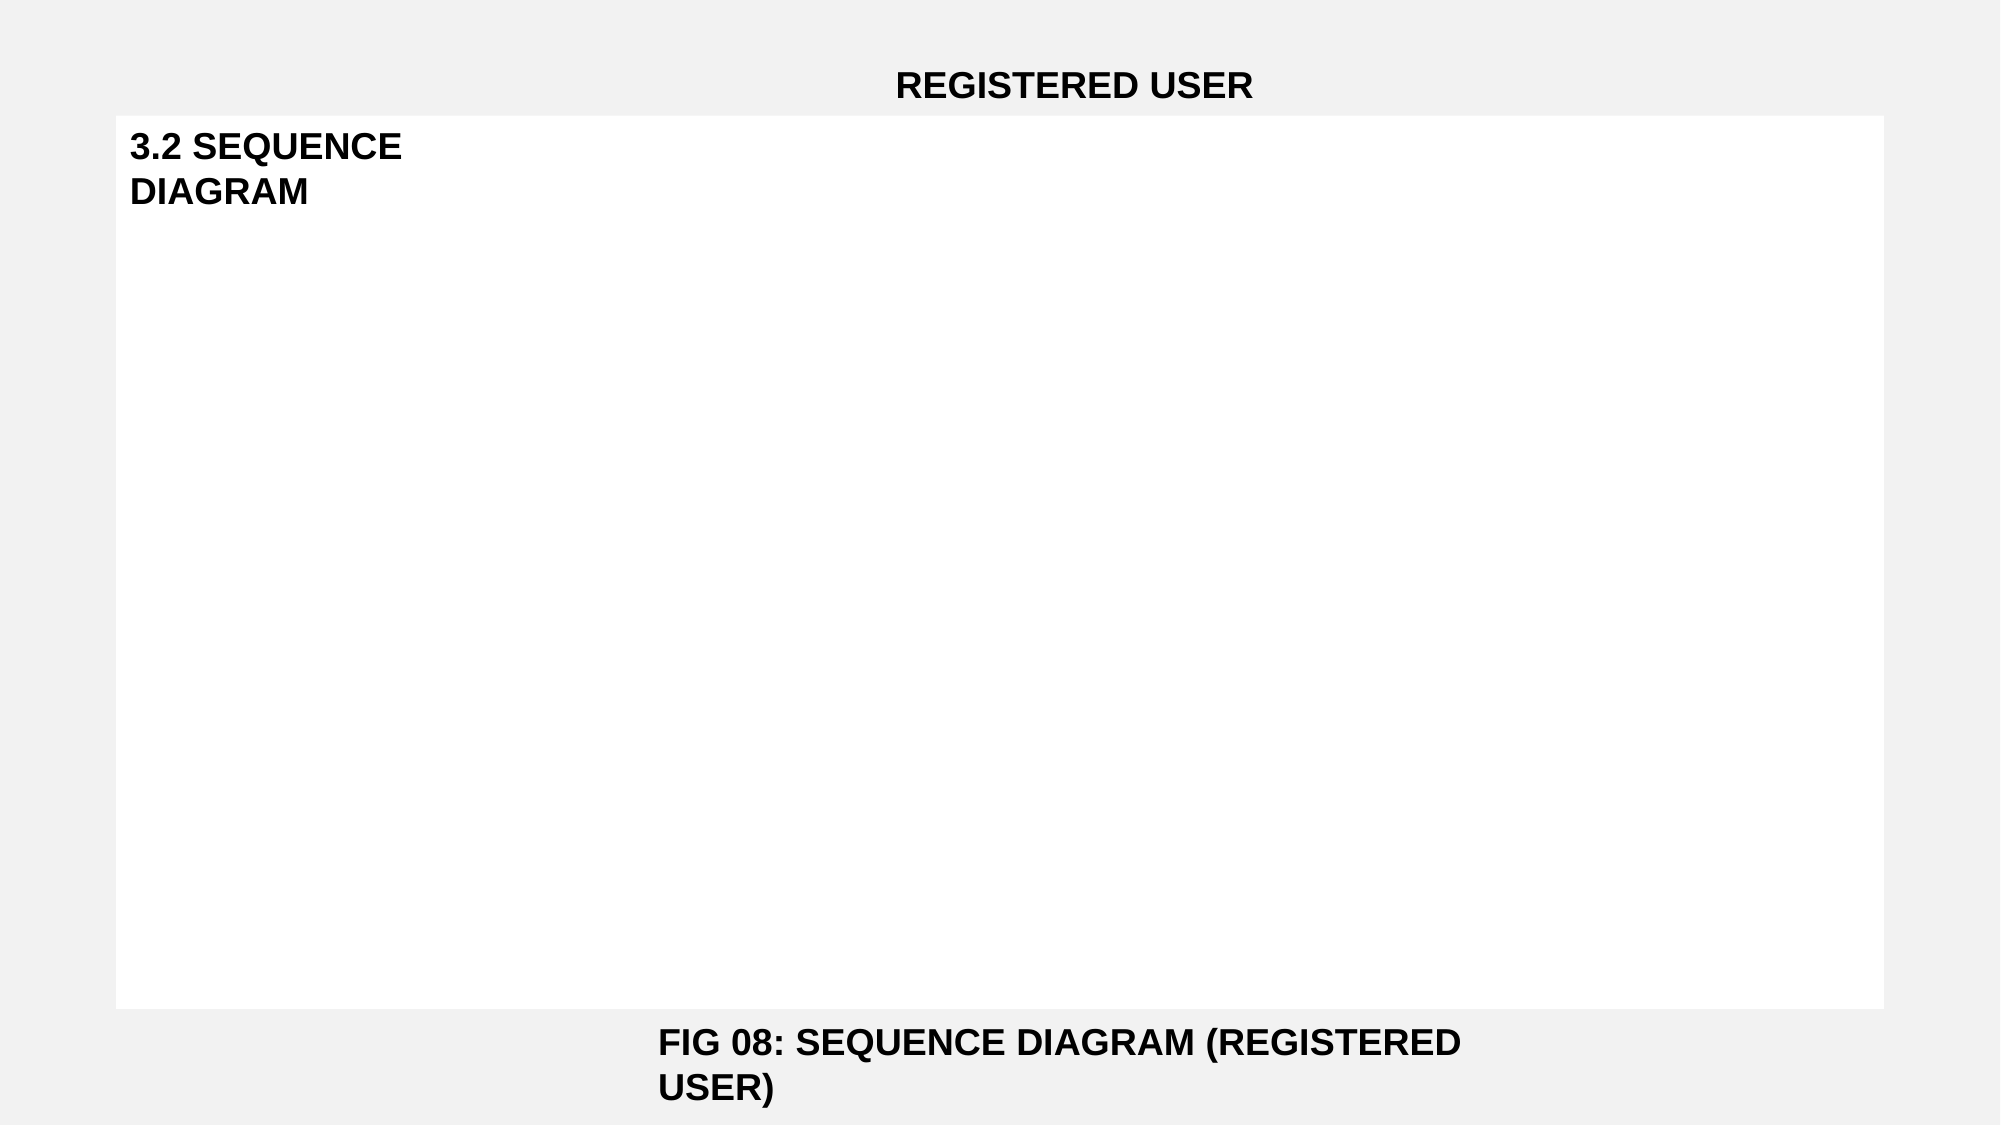

REGISTERED USER
3.2 SEQUENCE DIAGRAM
FIG 08: SEQUENCE DIAGRAM (REGISTERED USER)